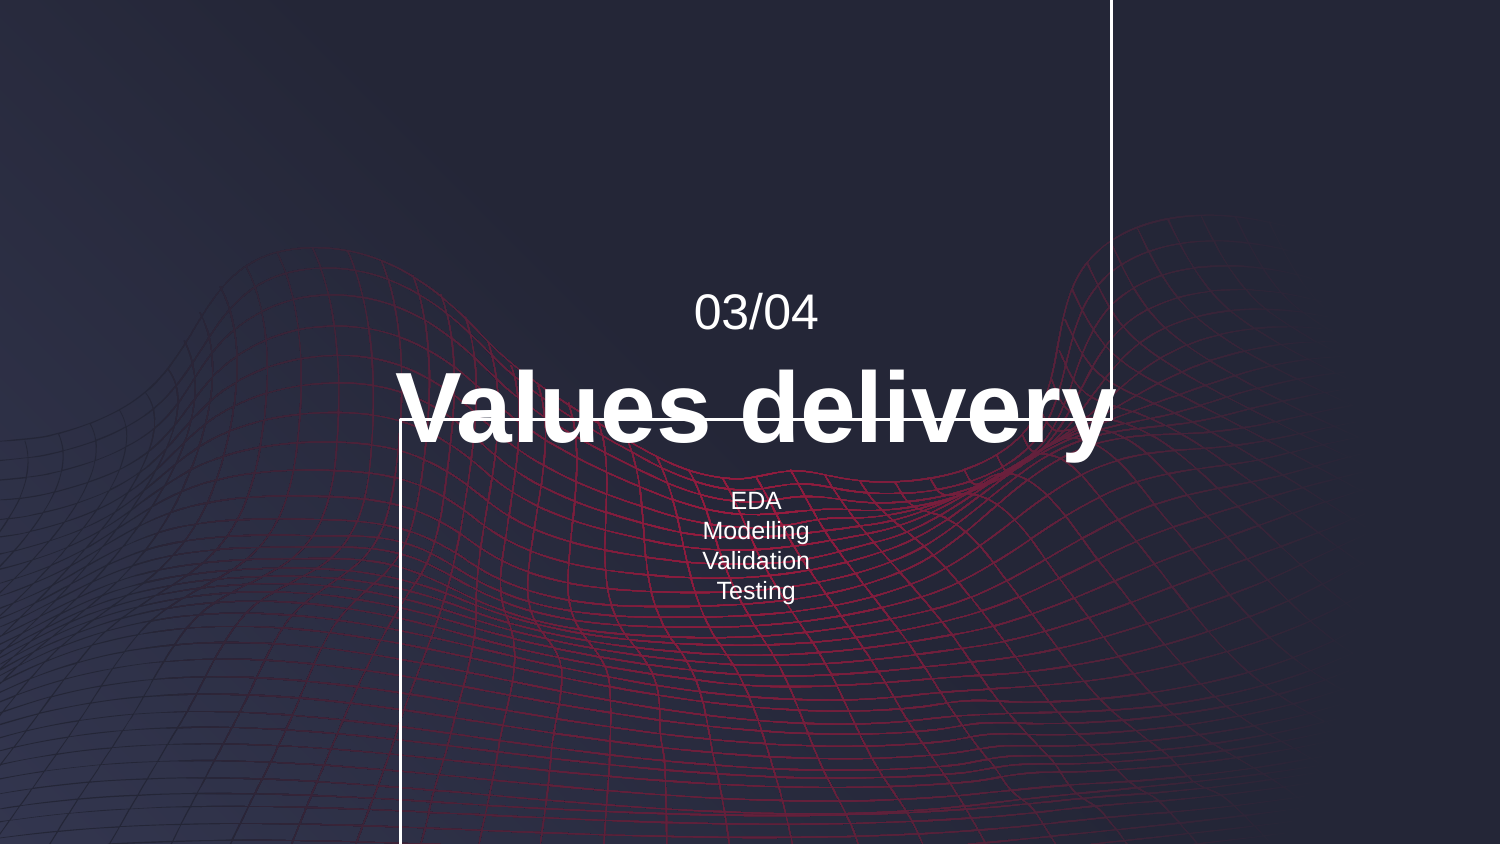

03/04
Values delivery
EDA
Modelling
Validation
Testing